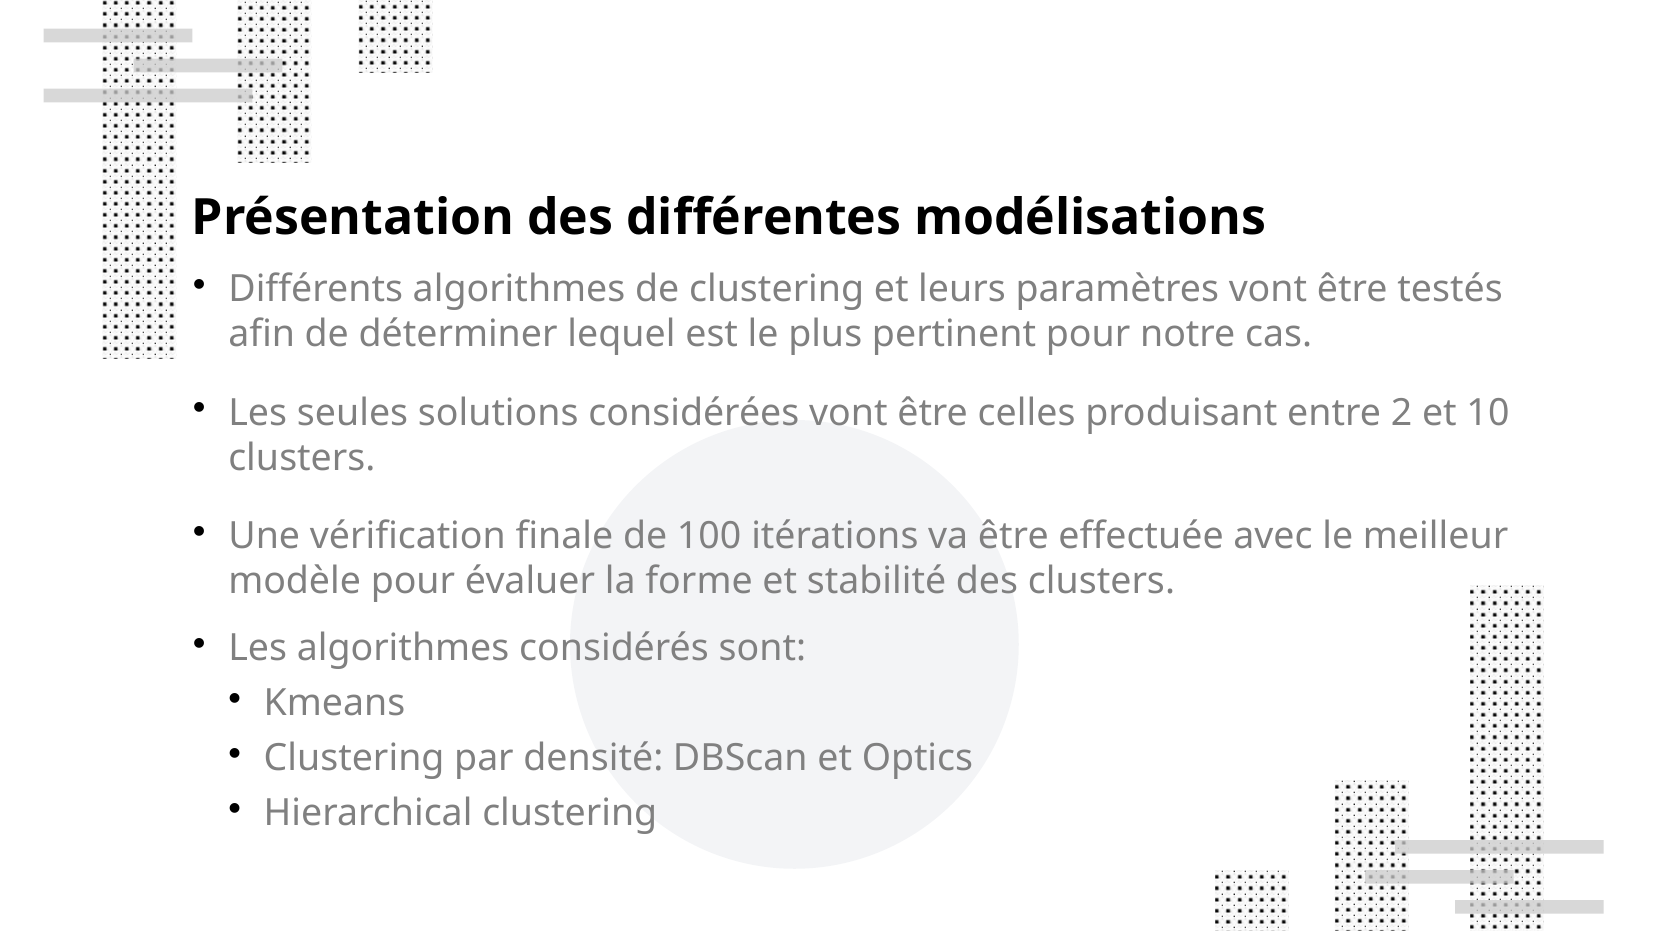

Présentation des différentes modélisations
Différents algorithmes de clustering et leurs paramètres vont être testés afin de déterminer lequel est le plus pertinent pour notre cas.
Les seules solutions considérées vont être celles produisant entre 2 et 10 clusters.
Une vérification finale de 100 itérations va être effectuée avec le meilleur modèle pour évaluer la forme et stabilité des clusters.
Les algorithmes considérés sont:
Kmeans
Clustering par densité: DBScan et Optics
Hierarchical clustering